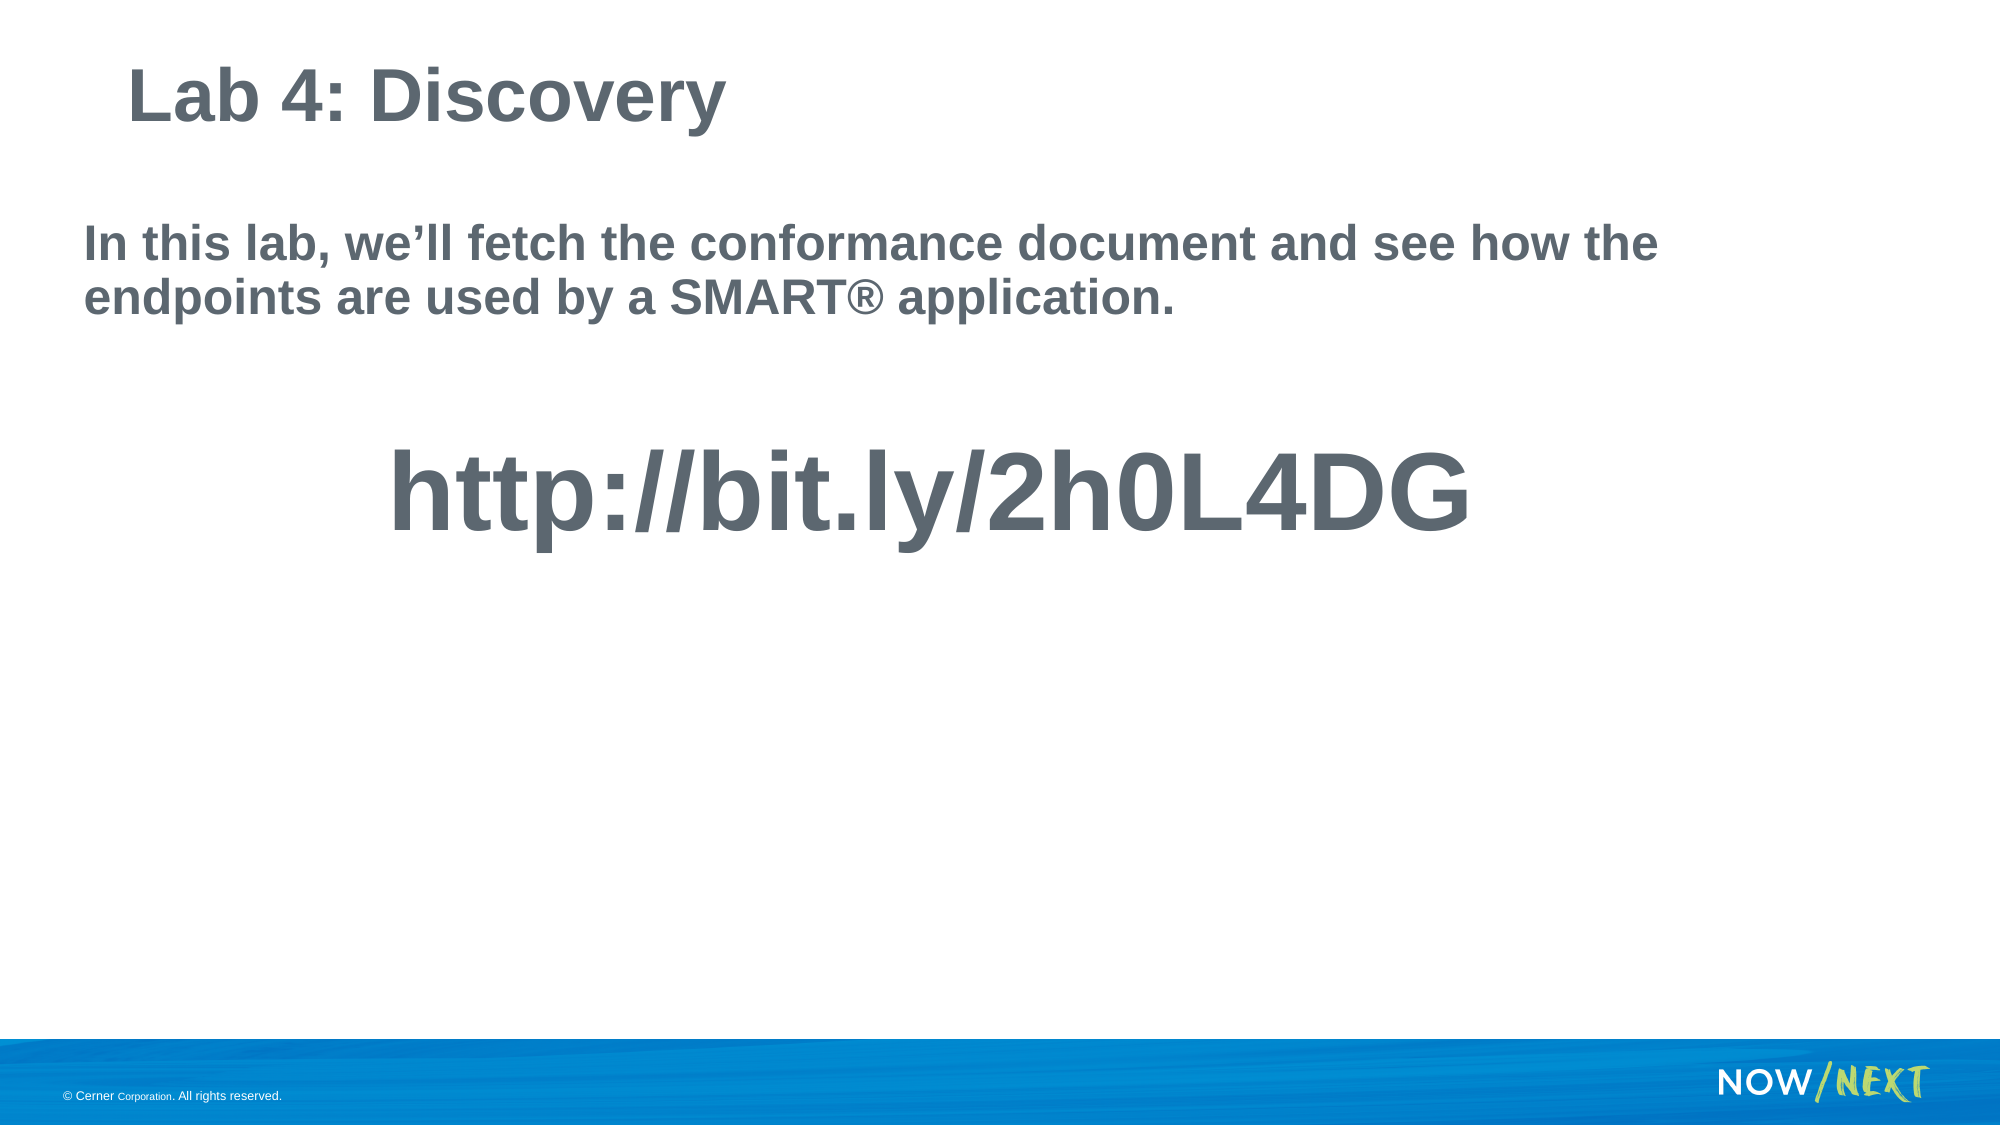

# Lab 4: Discovery
In this lab, we’ll fetch the conformance document and see how the endpoints are used by a SMART® application.

http://bit.ly/2h0L4DG